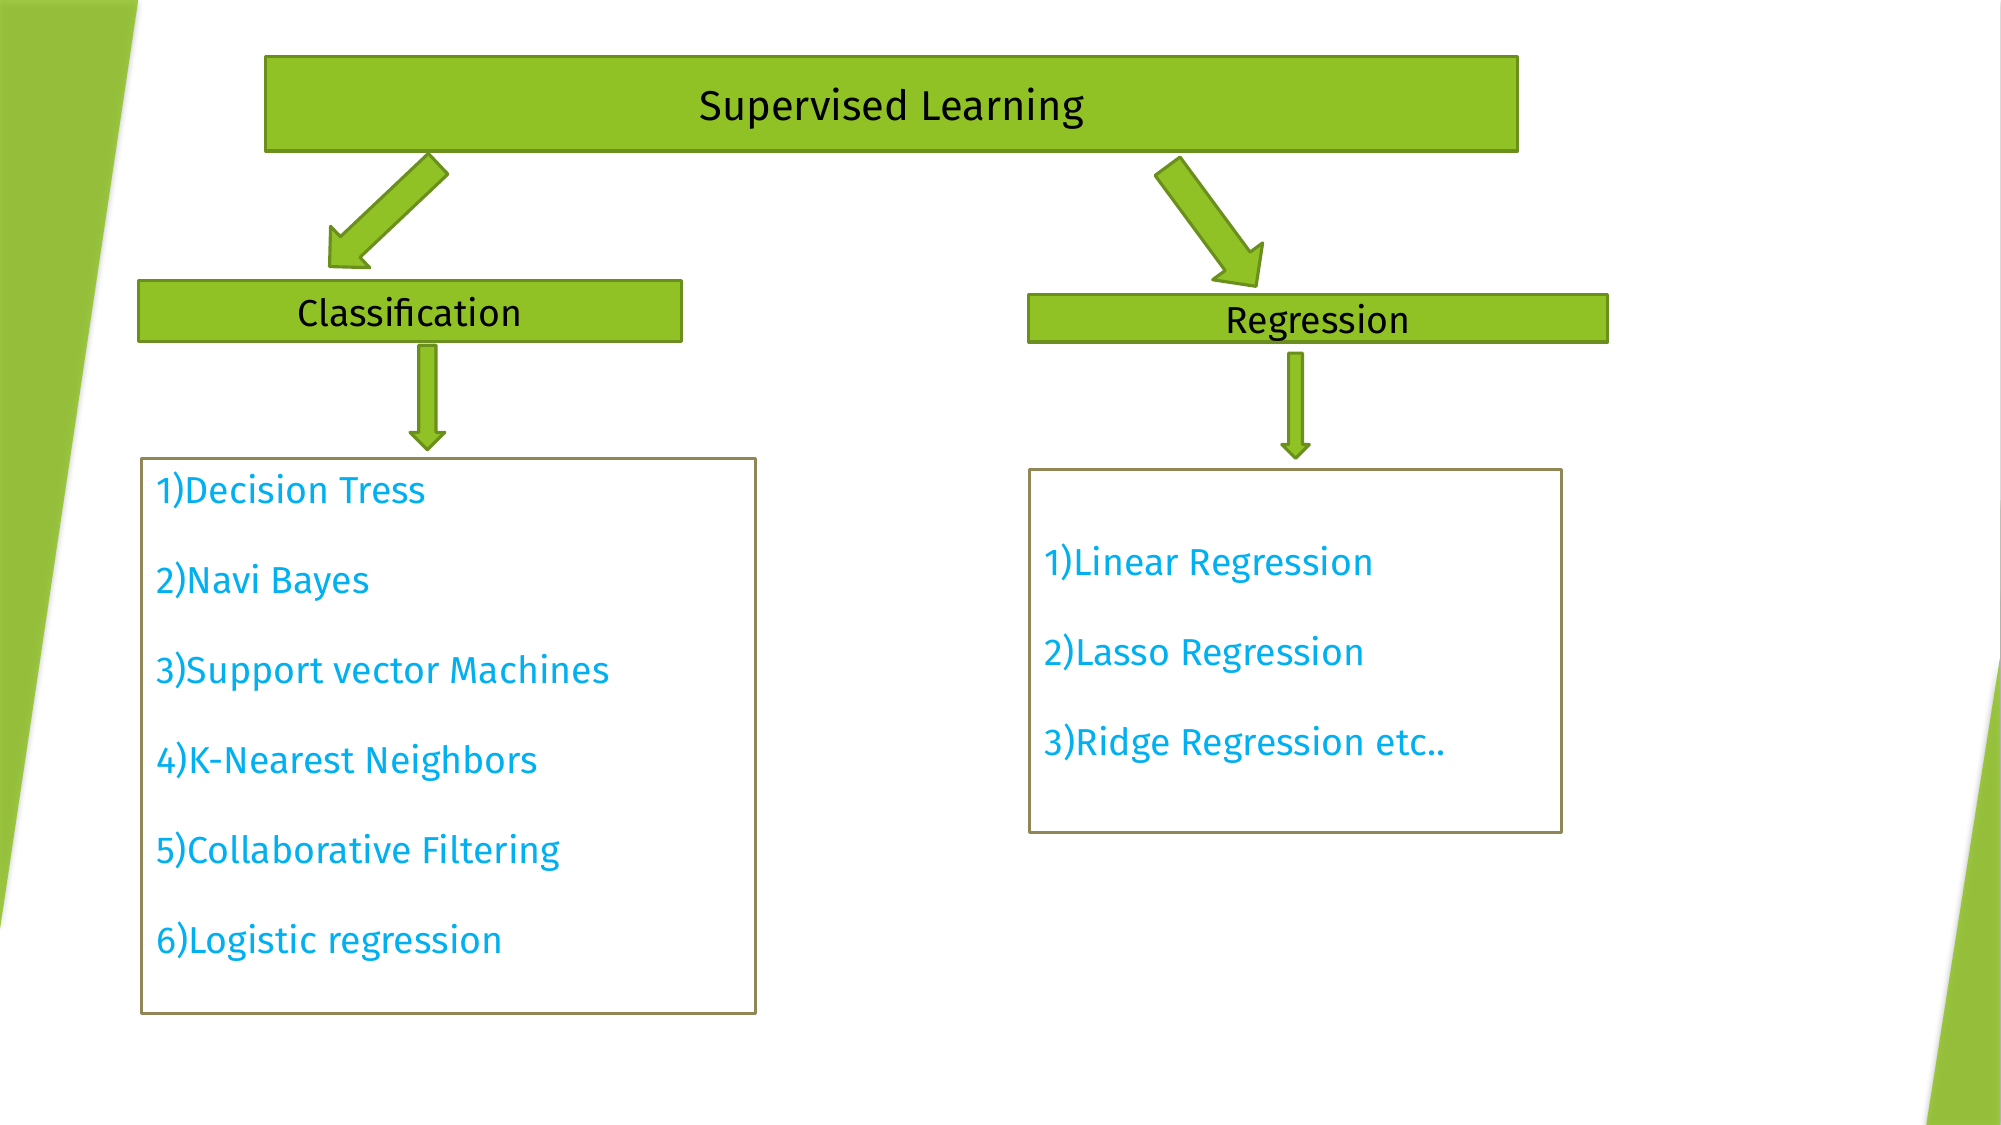

Supervised Learning

Classification
Regression

1)Decision Tress

2)Navi Bayes

3)Support vector Machines

4)K-Nearest Neighbors

5)Collaborative Filtering

6)Logistic regression

1)Linear Regression

2)Lasso Regression

3)Ridge Regression etc..